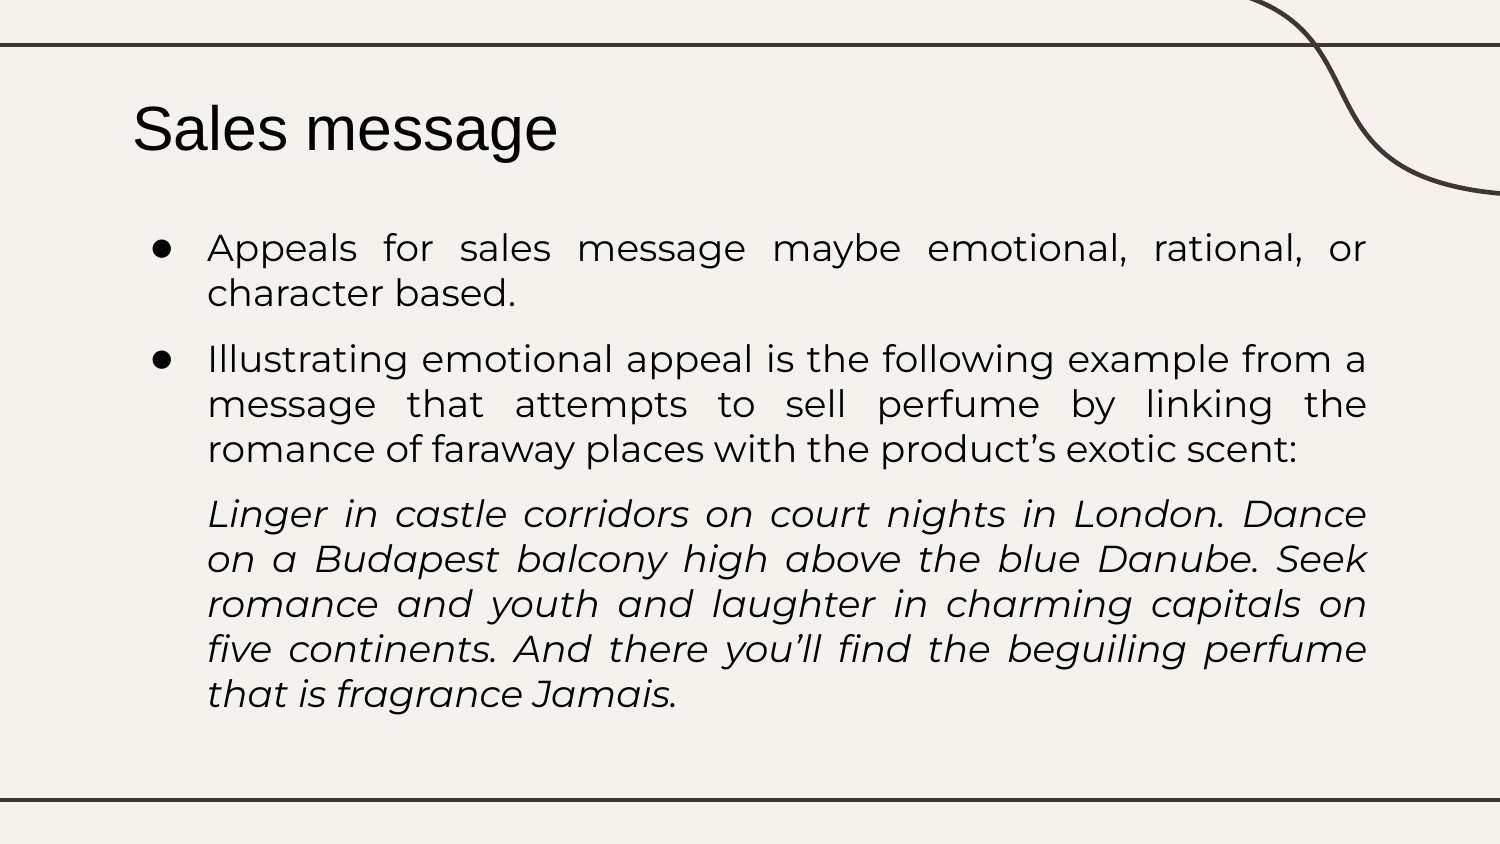

# Sales message
Appeals for sales message maybe emotional, rational, or character based.
Illustrating emotional appeal is the following example from a message that attempts to sell perfume by linking the romance of faraway places with the product’s exotic scent:
Linger in castle corridors on court nights in London. Dance on a Budapest balcony high above the blue Danube. Seek romance and youth and laughter in charming capitals on five continents. And there you’ll find the beguiling perfume that is fragrance Jamais.